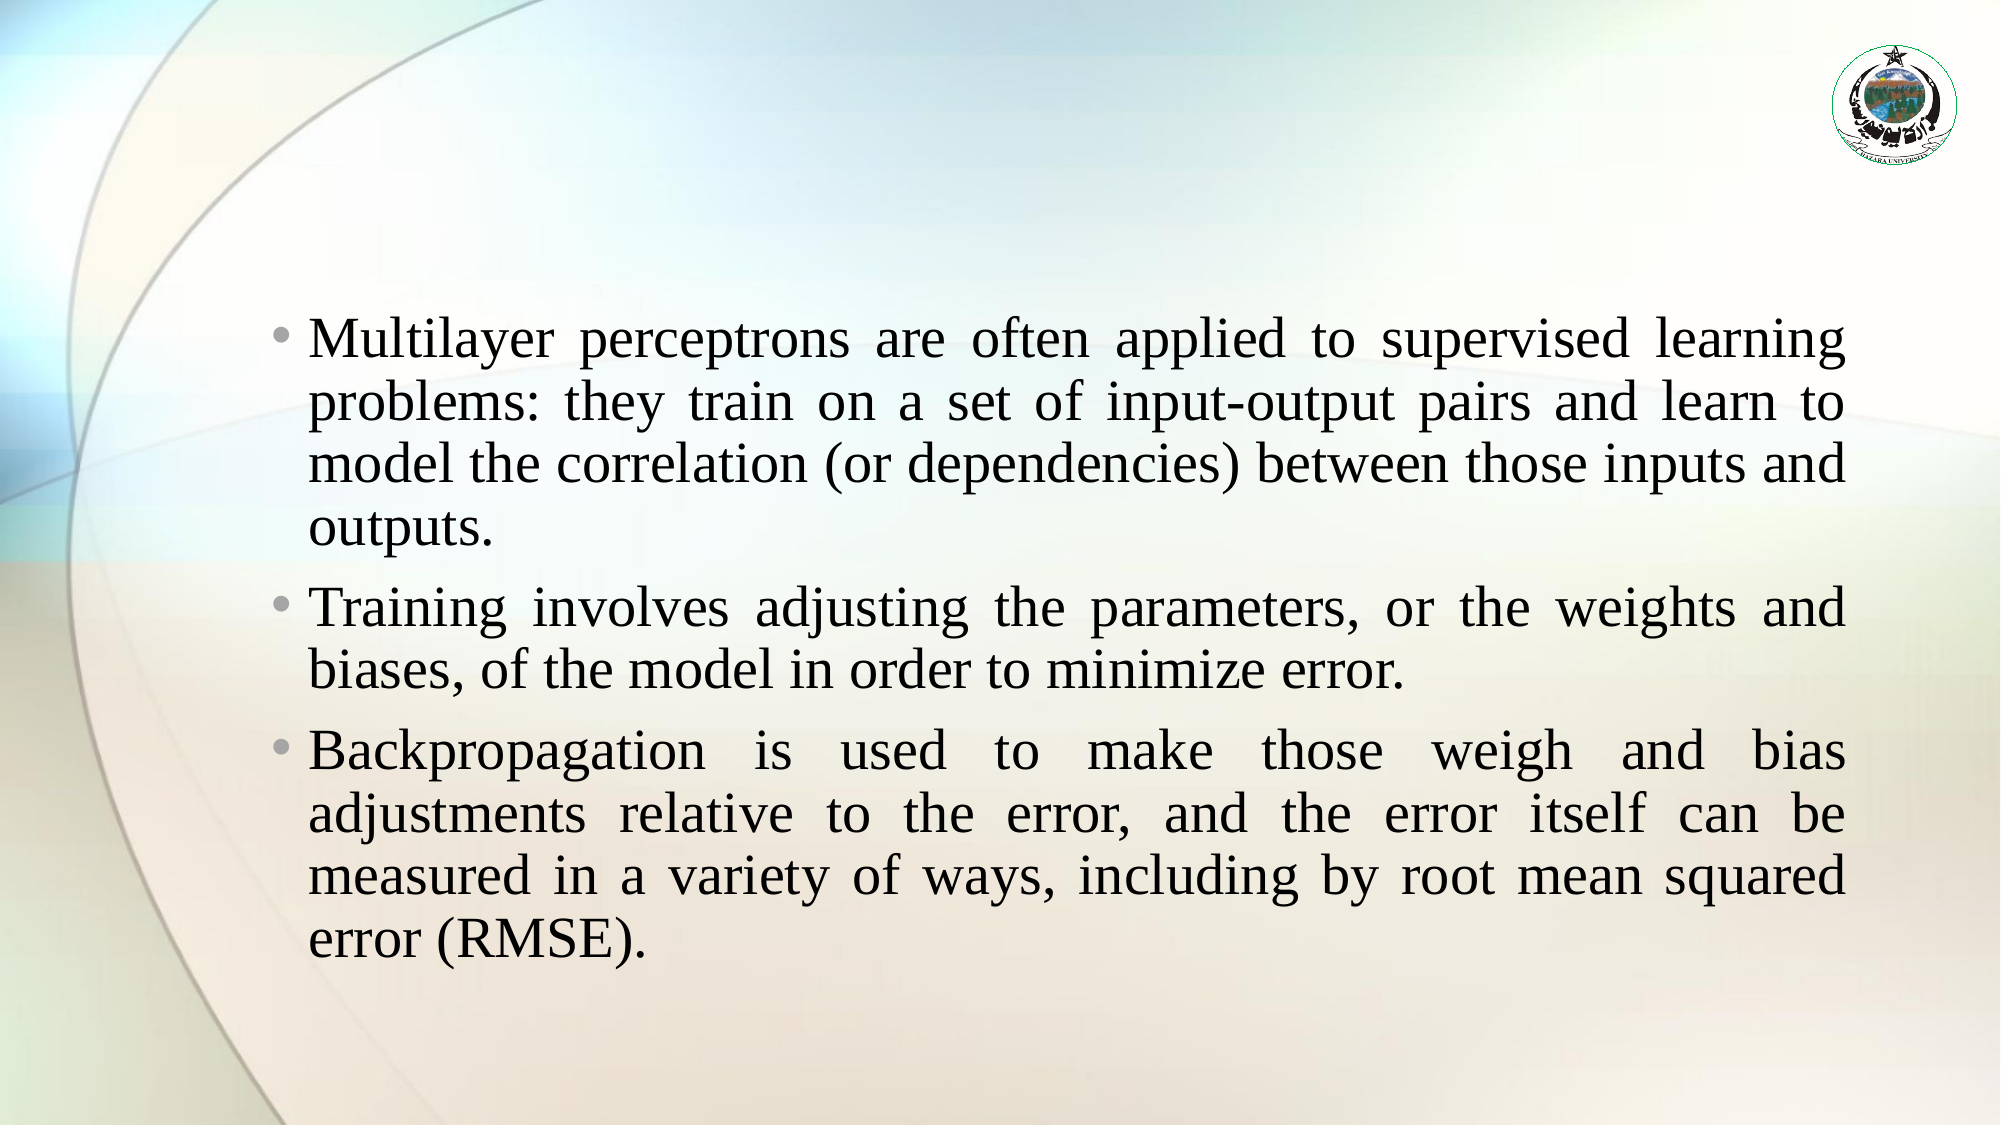

#
Multilayer perceptrons are often applied to supervised learning problems: they train on a set of input-output pairs and learn to model the correlation (or dependencies) between those inputs and outputs.
Training involves adjusting the parameters, or the weights and biases, of the model in order to minimize error.
Backpropagation is used to make those weigh and bias adjustments relative to the error, and the error itself can be measured in a variety of ways, including by root mean squared error (RMSE).